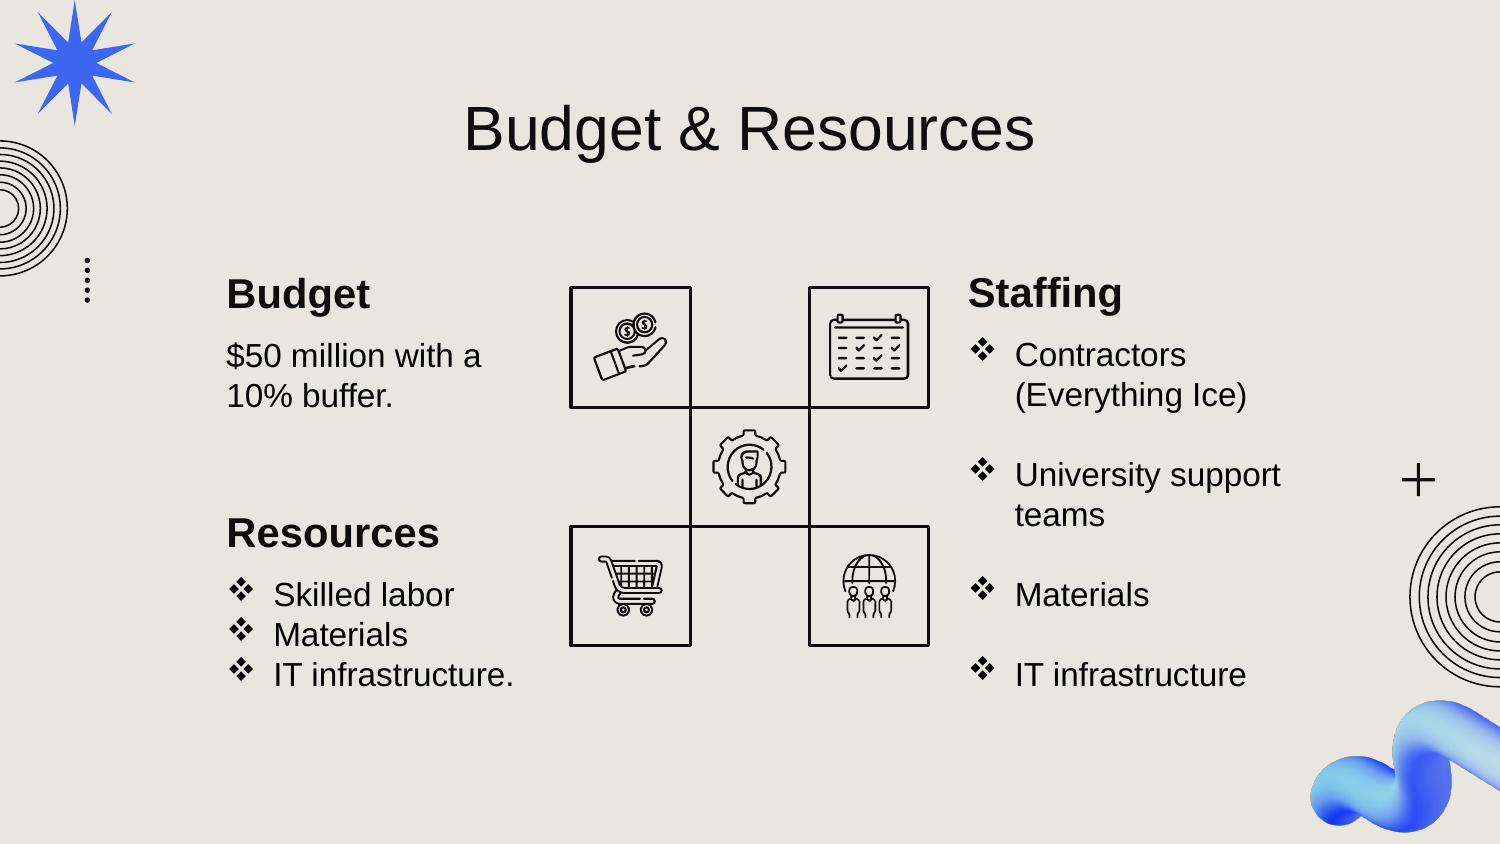

# Budget & Resources
Staffing
Budget

Contractors (Everything Ice)
University support teams
Materials

IT infrastructure
$50 million with a 10% buffer.

Resources

Skilled labor
Materials
IT infrastructure.